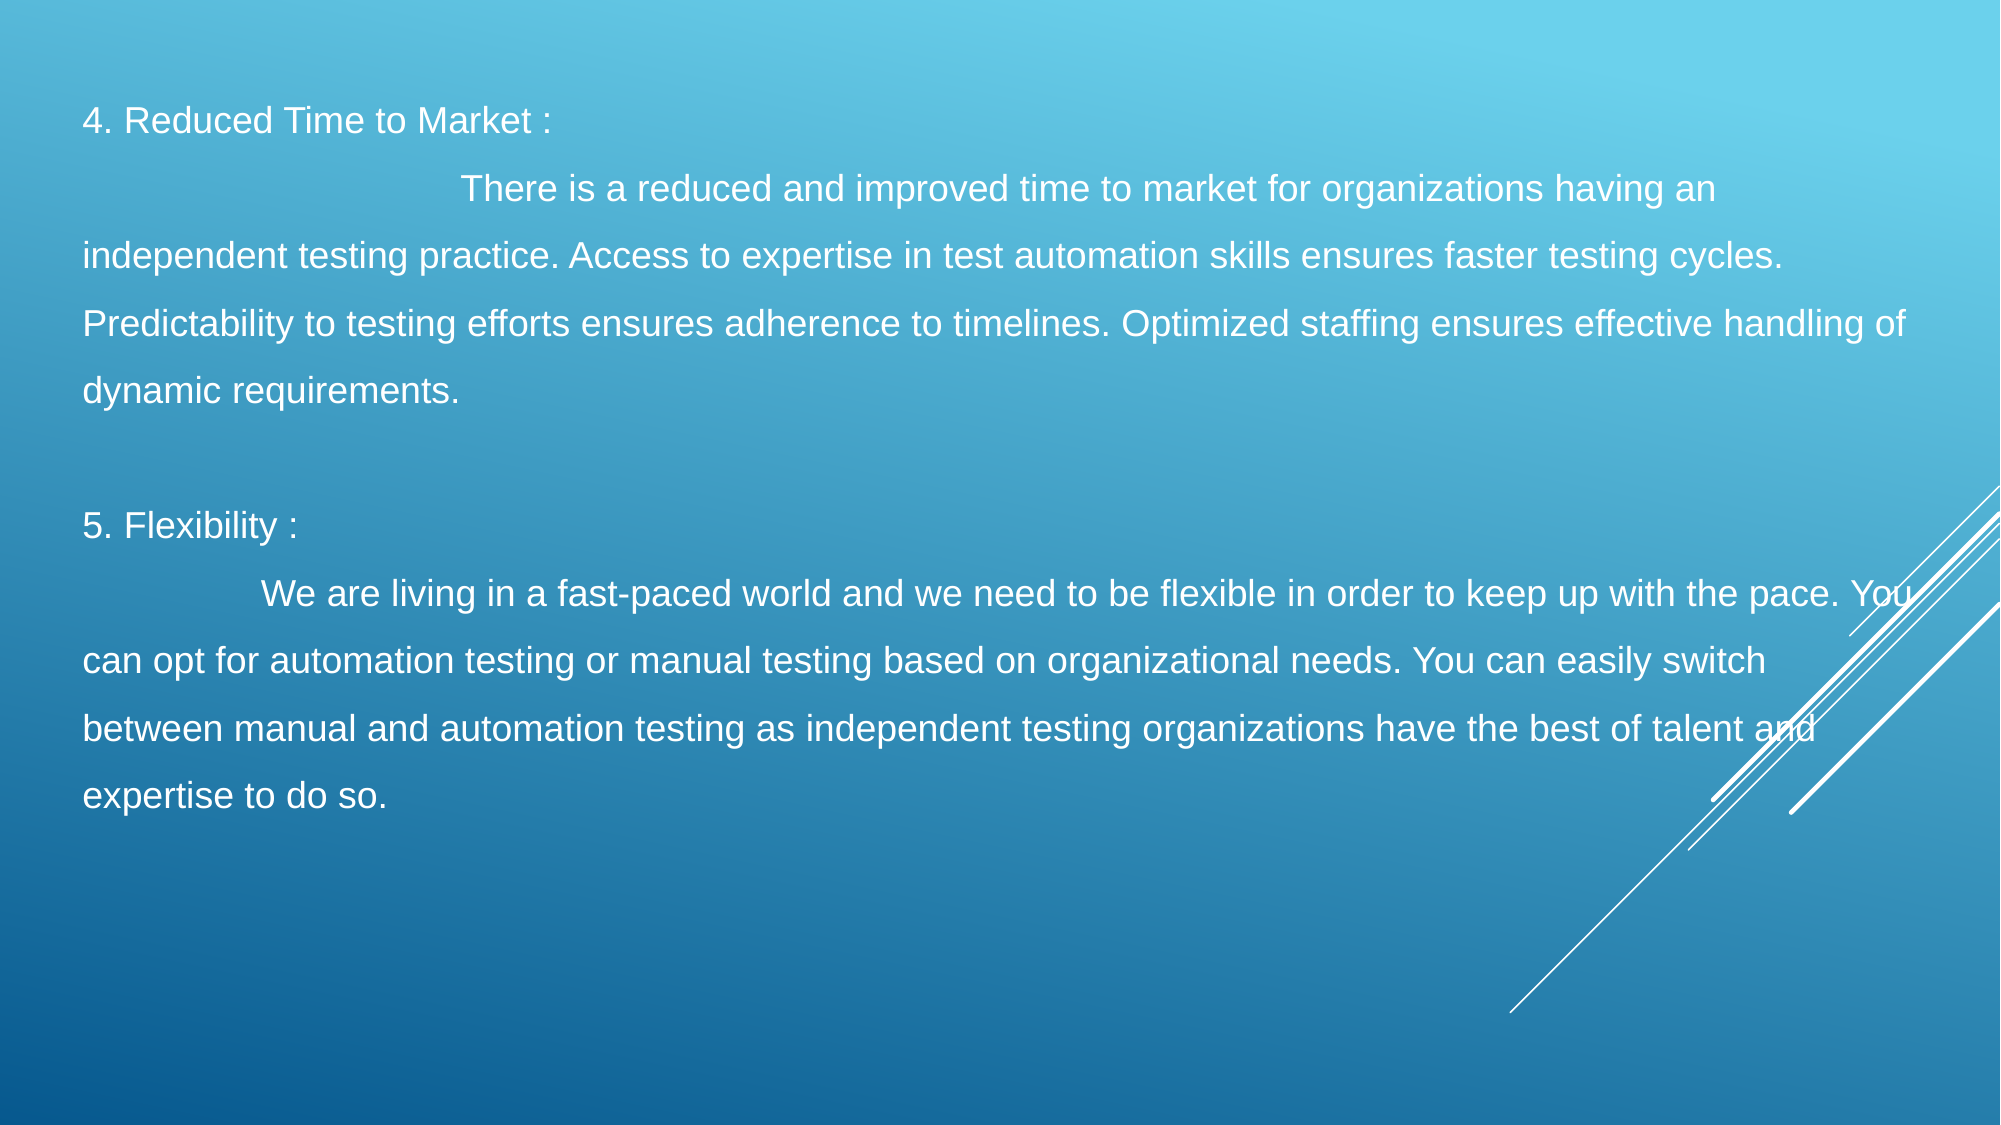

4. Reduced Time to Market :
                                    There is a reduced and improved time to market for organizations having an independent testing practice. Access to expertise in test automation skills ensures faster testing cycles. Predictability to testing efforts ensures adherence to timelines. Optimized staffing ensures effective handling of dynamic requirements.

5. Flexibility :
                 We are living in a fast-paced world and we need to be flexible in order to keep up with the pace. You can opt for automation testing or manual testing based on organizational needs. You can easily switch between manual and automation testing as independent testing organizations have the best of talent and expertise to do so.